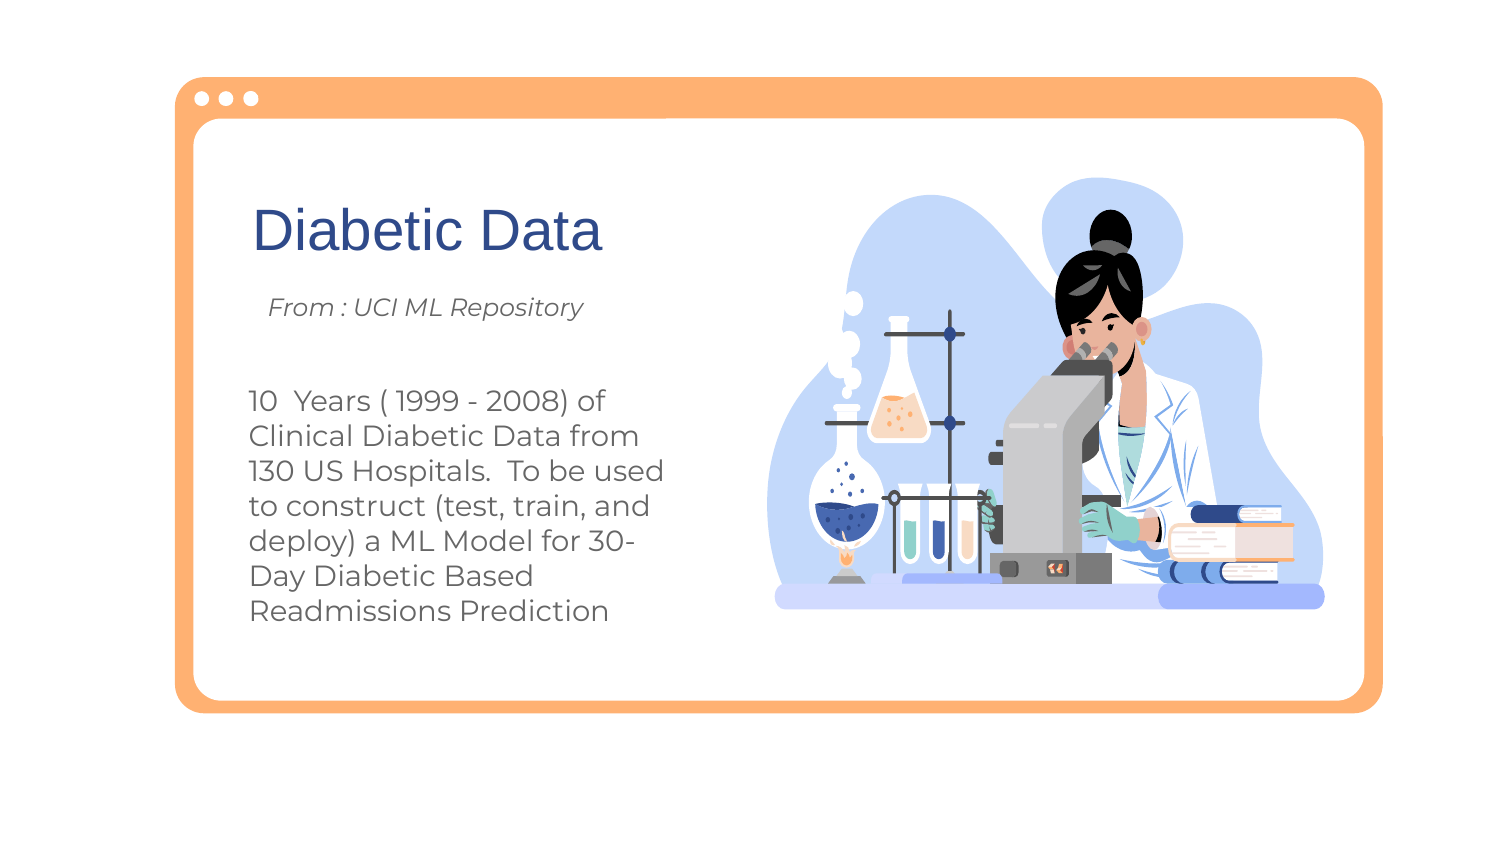

# Diabetic Data
From : UCI ML Repository
10  Years ( 1999 - 2008) of Clinical Diabetic Data from 130 US Hospitals.  To be used to construct (test, train, and deploy) a ML Model for 30-Day Diabetic Based Readmissions Prediction